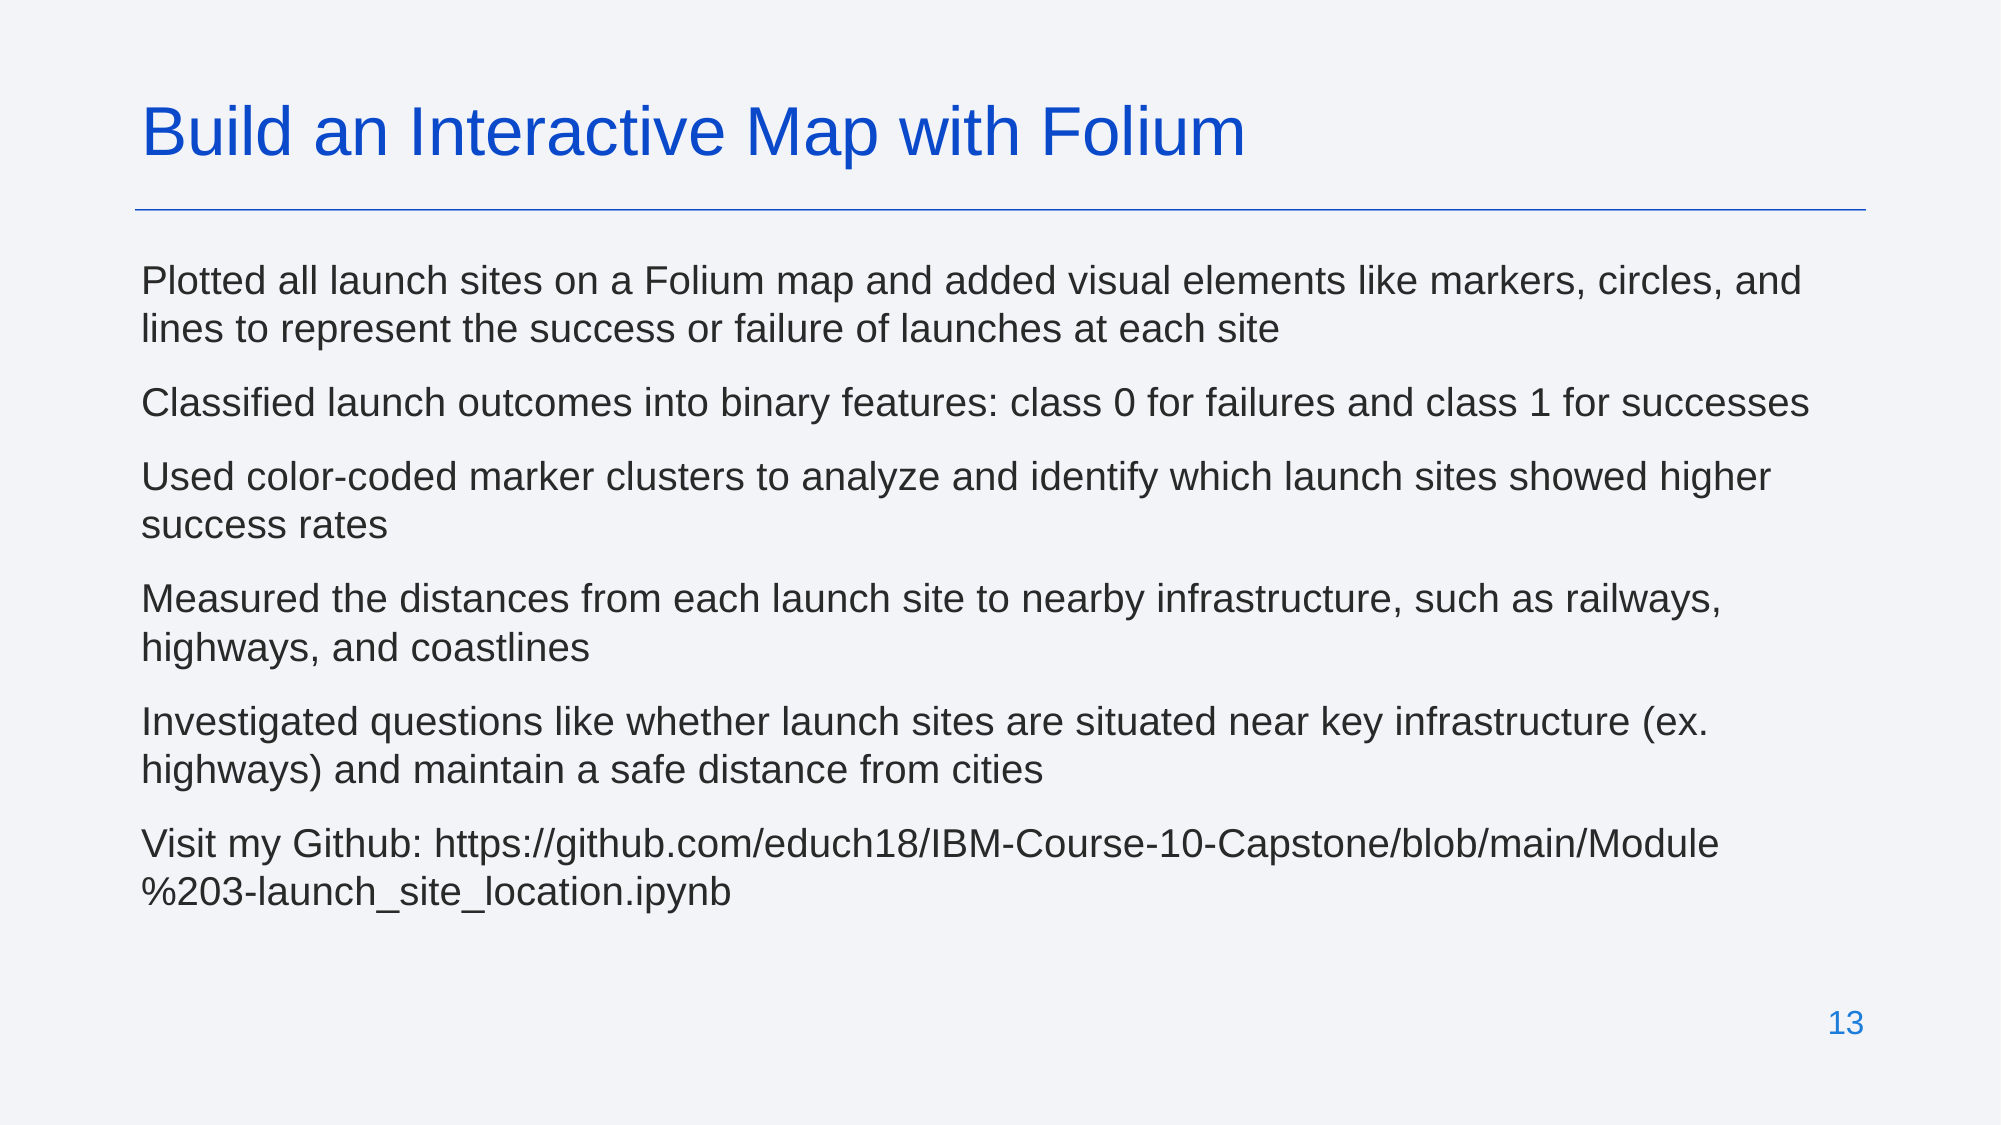

Build an Interactive Map with Folium
Plotted all launch sites on a Folium map and added visual elements like markers, circles, and lines to represent the success or failure of launches at each site
Classified launch outcomes into binary features: class 0 for failures and class 1 for successes
Used color-coded marker clusters to analyze and identify which launch sites showed higher success rates
Measured the distances from each launch site to nearby infrastructure, such as railways, highways, and coastlines
Investigated questions like whether launch sites are situated near key infrastructure (ex. highways) and maintain a safe distance from cities
Visit my Github: https://github.com/educh18/IBM-Course-10-Capstone/blob/main/Module%203-launch_site_location.ipynb

13